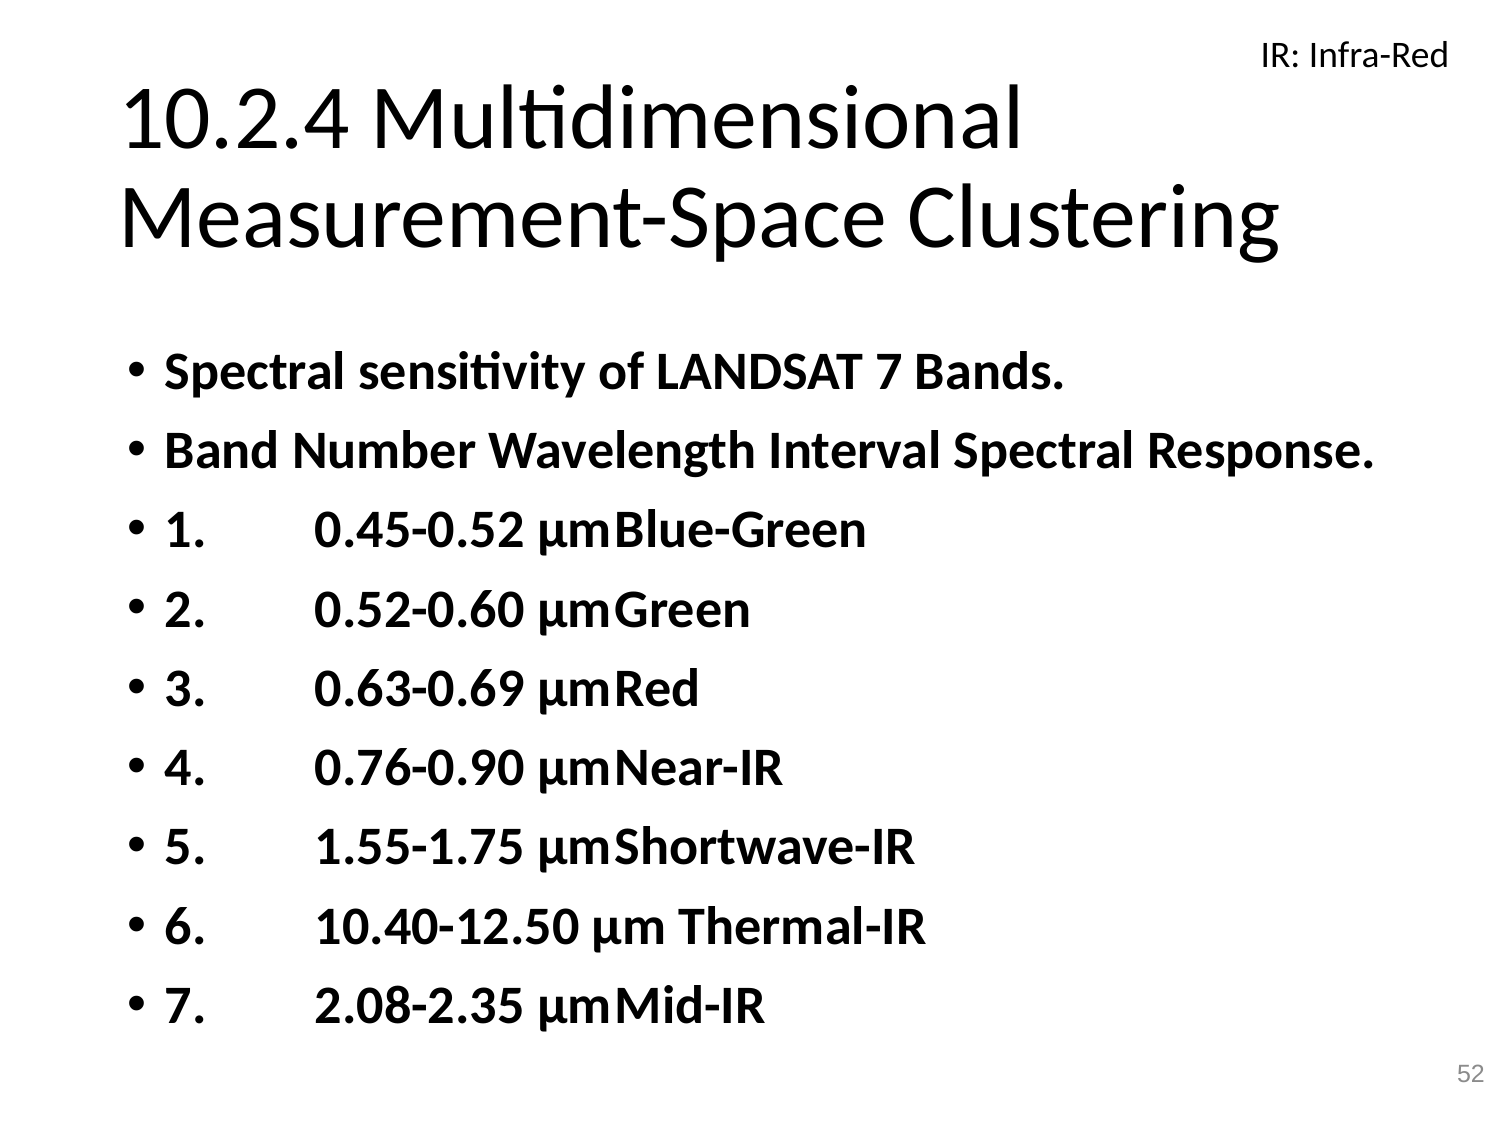

IR: Infra-Red
# 10.2.4 Multidimensional Measurement-Space Clustering
Spectral sensitivity of LANDSAT 7 Bands.
Band Number Wavelength Interval Spectral Response.
1. 	0.45-0.52 µm	Blue-Green
2.	0.52-0.60 µm	Green
3.	0.63-0.69 µm	Red
4.	0.76-0.90 µm	Near-IR
5.	1.55-1.75 µm	Shortwave-IR
6.	10.40-12.50 µm Thermal-IR
7.	2.08-2.35 µm	Mid-IR
52